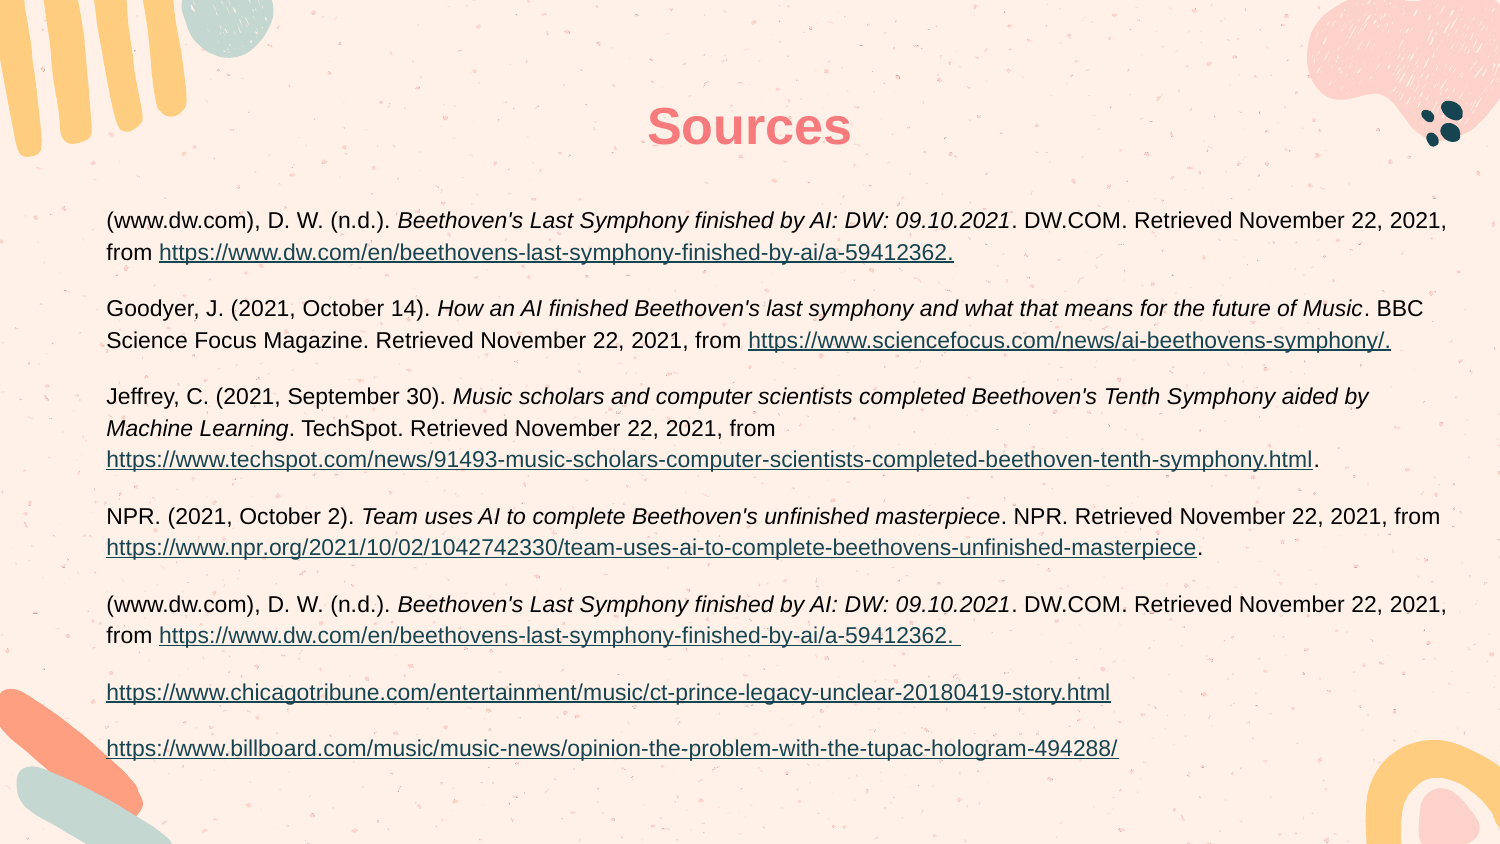

Sources
(www.dw.com), D. W. (n.d.). Beethoven's Last Symphony finished by AI: DW: 09.10.2021. DW.COM. Retrieved November 22, 2021, from https://www.dw.com/en/beethovens-last-symphony-finished-by-ai/a-59412362.
Goodyer, J. (2021, October 14). How an AI finished Beethoven's last symphony and what that means for the future of Music. BBC Science Focus Magazine. Retrieved November 22, 2021, from https://www.sciencefocus.com/news/ai-beethovens-symphony/.
Jeffrey, C. (2021, September 30). Music scholars and computer scientists completed Beethoven's Tenth Symphony aided by Machine Learning. TechSpot. Retrieved November 22, 2021, from https://www.techspot.com/news/91493-music-scholars-computer-scientists-completed-beethoven-tenth-symphony.html.
NPR. (2021, October 2). Team uses AI to complete Beethoven's unfinished masterpiece. NPR. Retrieved November 22, 2021, from https://www.npr.org/2021/10/02/1042742330/team-uses-ai-to-complete-beethovens-unfinished-masterpiece.
(www.dw.com), D. W. (n.d.). Beethoven's Last Symphony finished by AI: DW: 09.10.2021. DW.COM. Retrieved November 22, 2021, from https://www.dw.com/en/beethovens-last-symphony-finished-by-ai/a-59412362.
https://www.chicagotribune.com/entertainment/music/ct-prince-legacy-unclear-20180419-story.html
https://www.billboard.com/music/music-news/opinion-the-problem-with-the-tupac-hologram-494288/